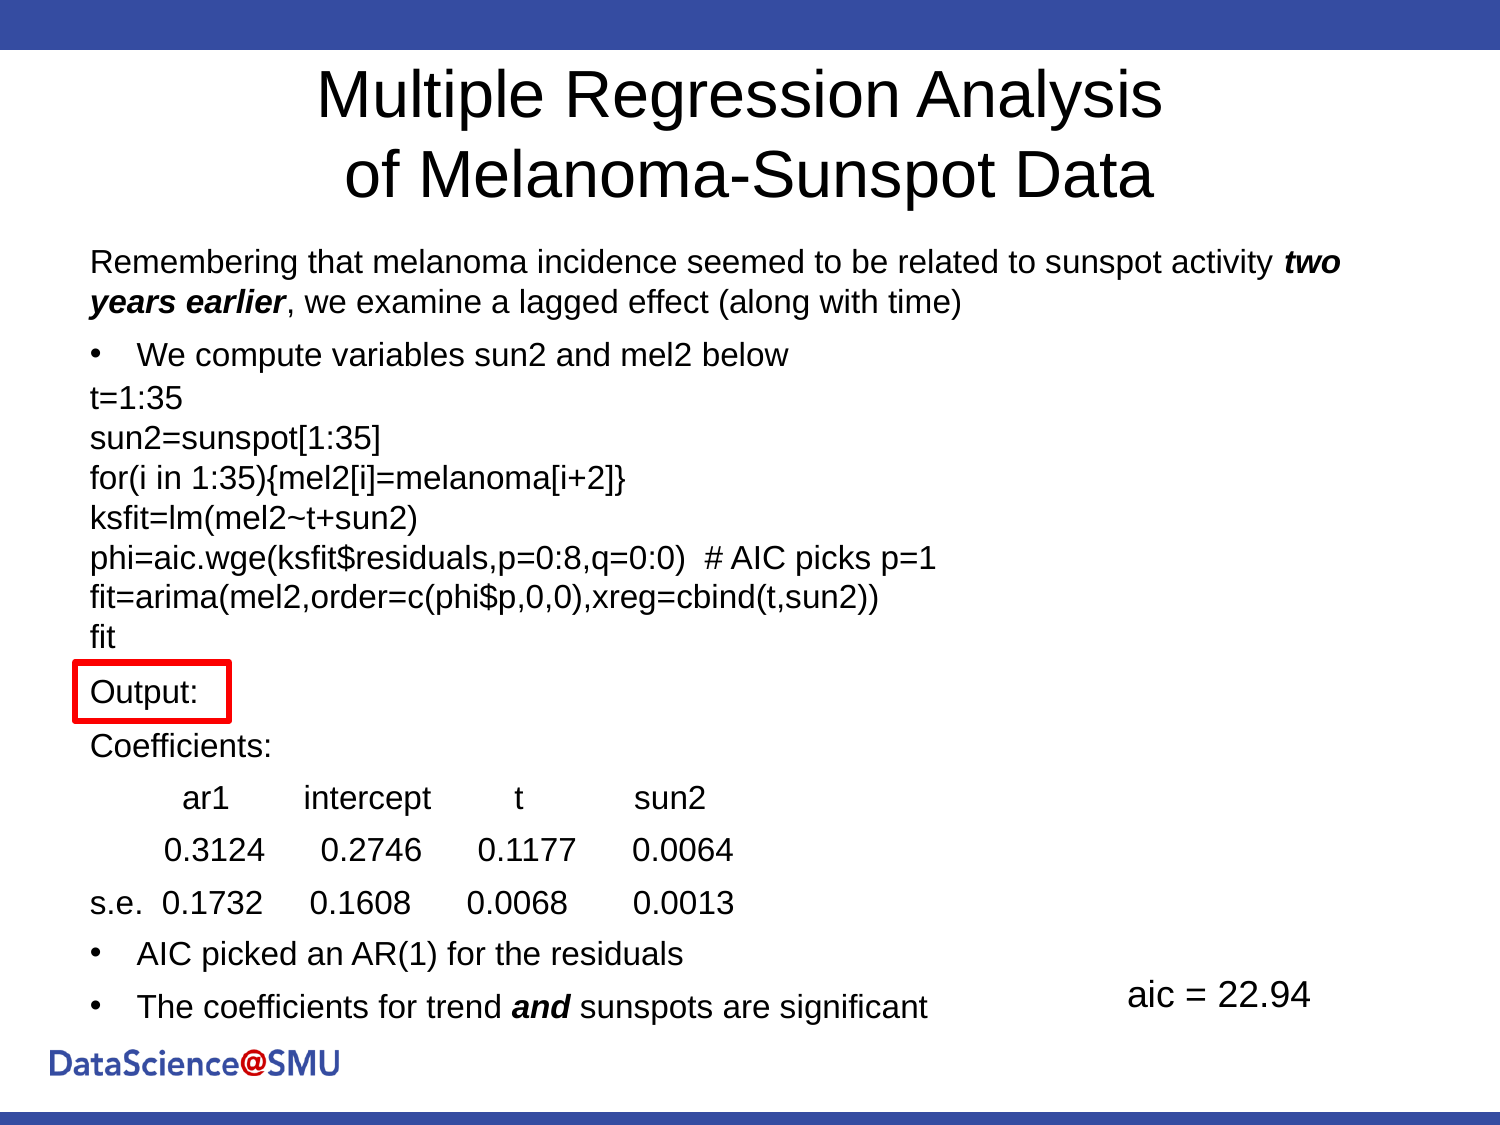

# Multiple Regression Analysis of Melanoma-Sunspot Data
Remembering that melanoma incidence seemed to be related to sunspot activity two years earlier, we examine a lagged effect (along with time)
We compute variables sun2 and mel2 below
t=1:35
sun2=sunspot[1:35]
for(i in 1:35){mel2[i]=melanoma[i+2]}
ksfit=lm(mel2~t+sun2)
phi=aic.wge(ksfit$residuals,p=0:8,q=0:0)  # AIC picks p=1
fit=arima(mel2,order=c(phi$p,0,0),xreg=cbind(t,sun2))
fit
Output:
Coefficients:
          ar1        intercept         t            sun2
        0.3124      0.2746      0.1177      0.0064
s.e.  0.1732     0.1608      0.0068       0.0013
AIC picked an AR(1) for the residuals
The coefficients for trend and sunspots are significant
aic = 22.94